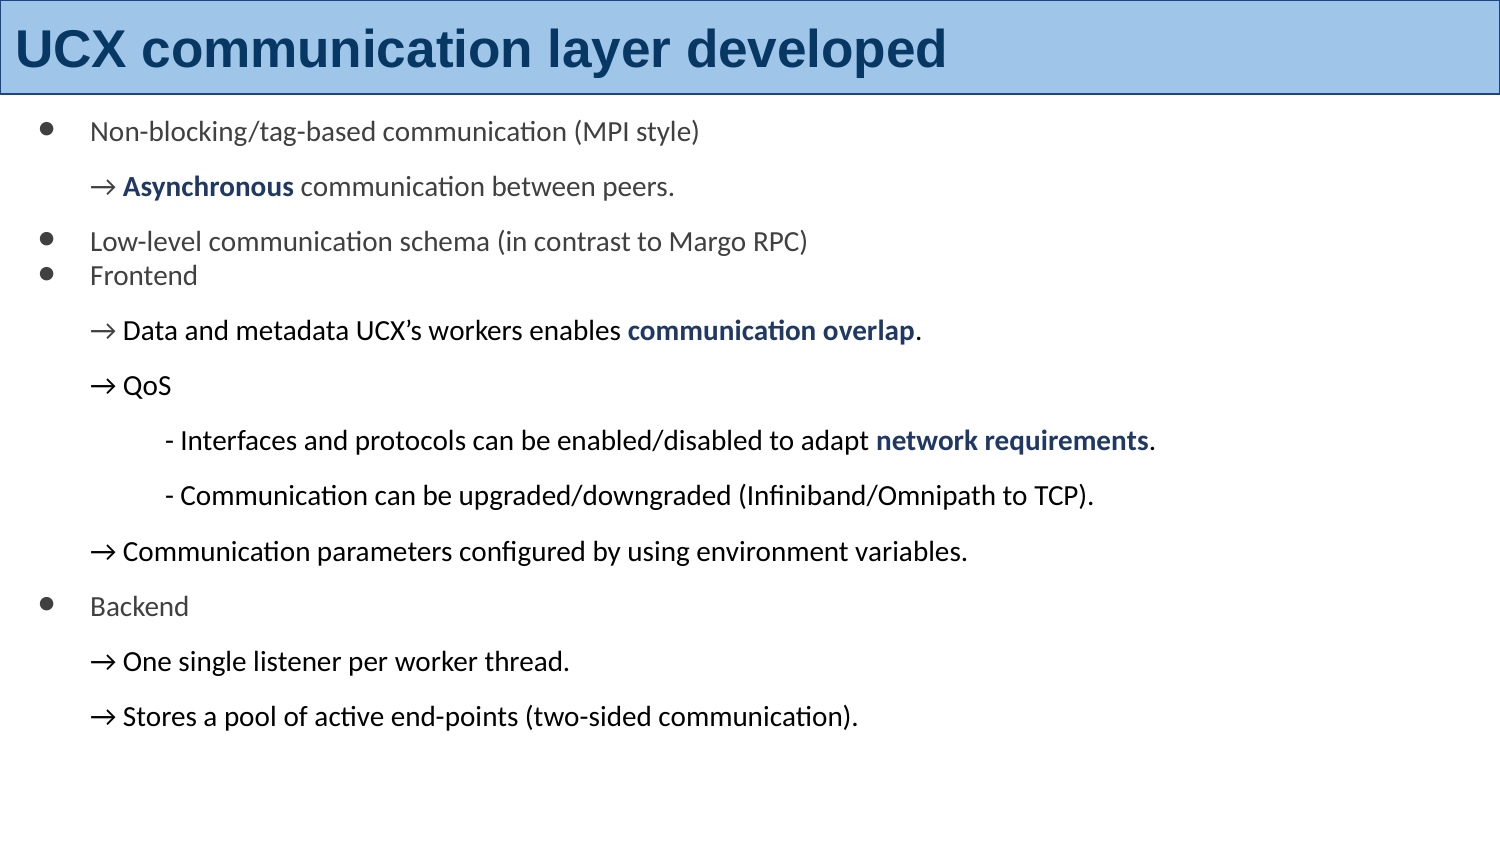

# UCX communication layer developed
Non-blocking/tag-based communication (MPI style)
→ Asynchronous communication between peers.
Low-level communication schema (in contrast to Margo RPC)
Frontend
→ Data and metadata UCX’s workers enables communication overlap.
→ QoS
- Interfaces and protocols can be enabled/disabled to adapt network requirements.
- Communication can be upgraded/downgraded (Infiniband/Omnipath to TCP).
→ Communication parameters configured by using environment variables.
Backend
→ One single listener per worker thread.
→ Stores a pool of active end-points (two-sided communication).